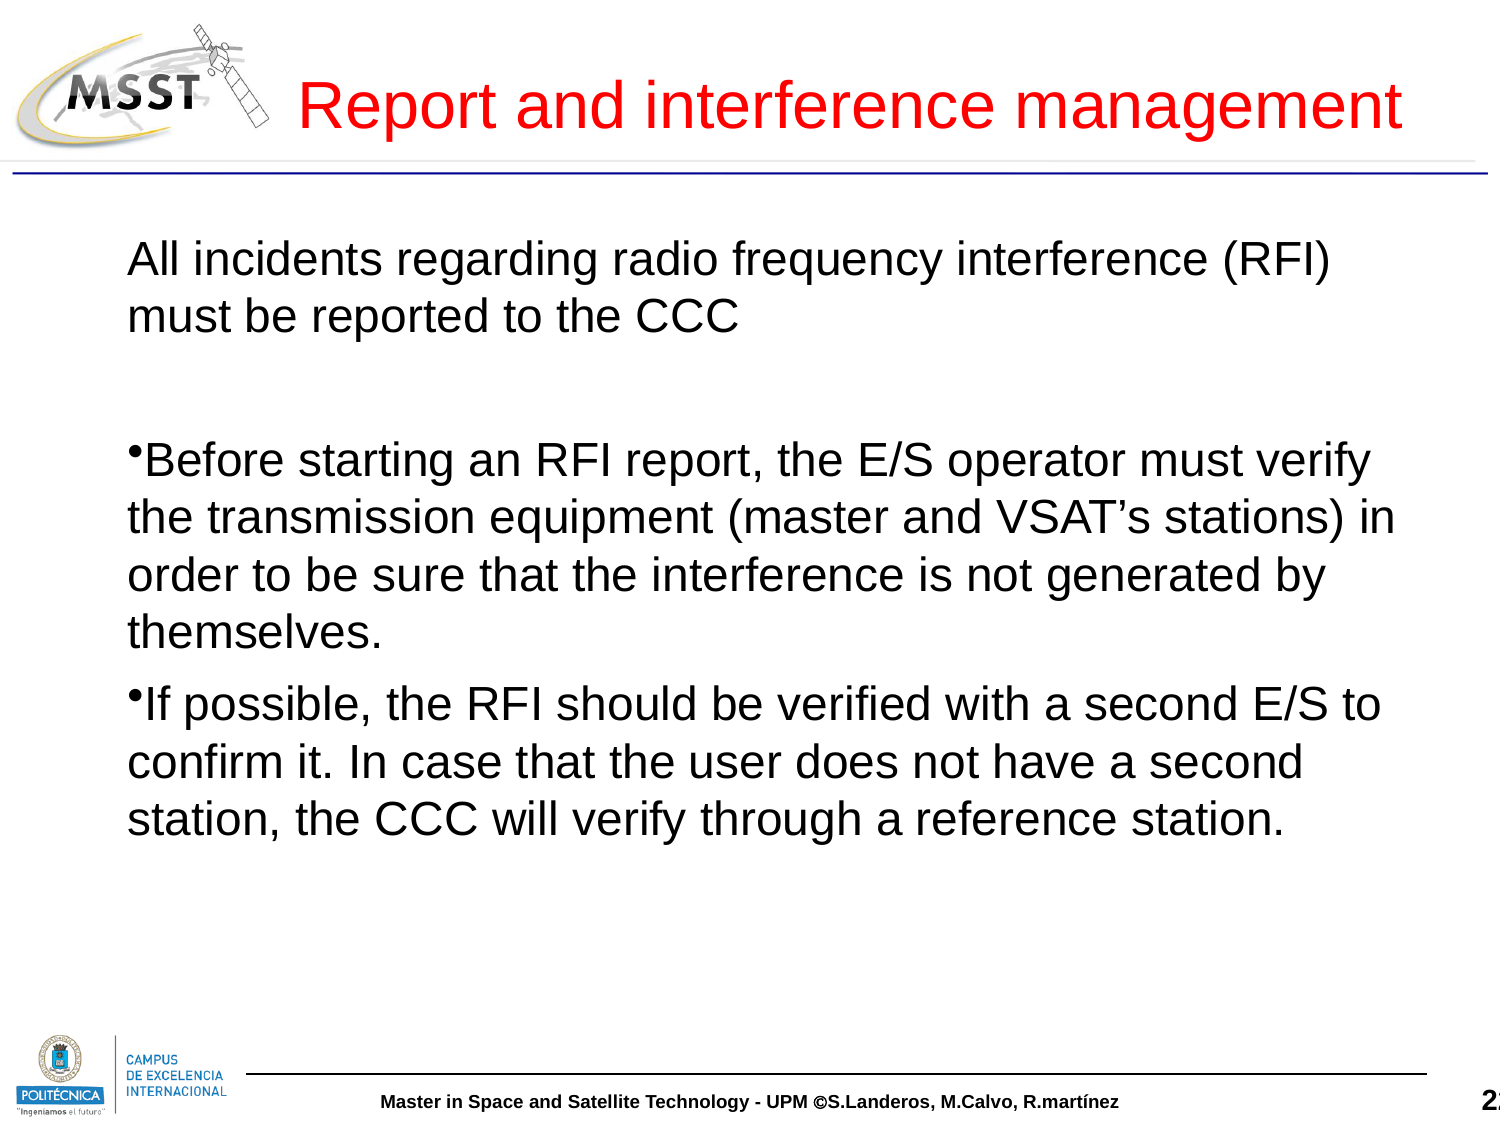

Report and interference management
All incidents regarding radio frequency interference (RFI) must be reported to the CCC

Before starting an RFI report, the E/S operator must verify the transmission equipment (master and VSAT’s stations) in order to be sure that the interference is not generated by themselves.
If possible, the RFI should be verified with a second E/S to confirm it. In case that the user does not have a second station, the CCC will verify through a reference station.